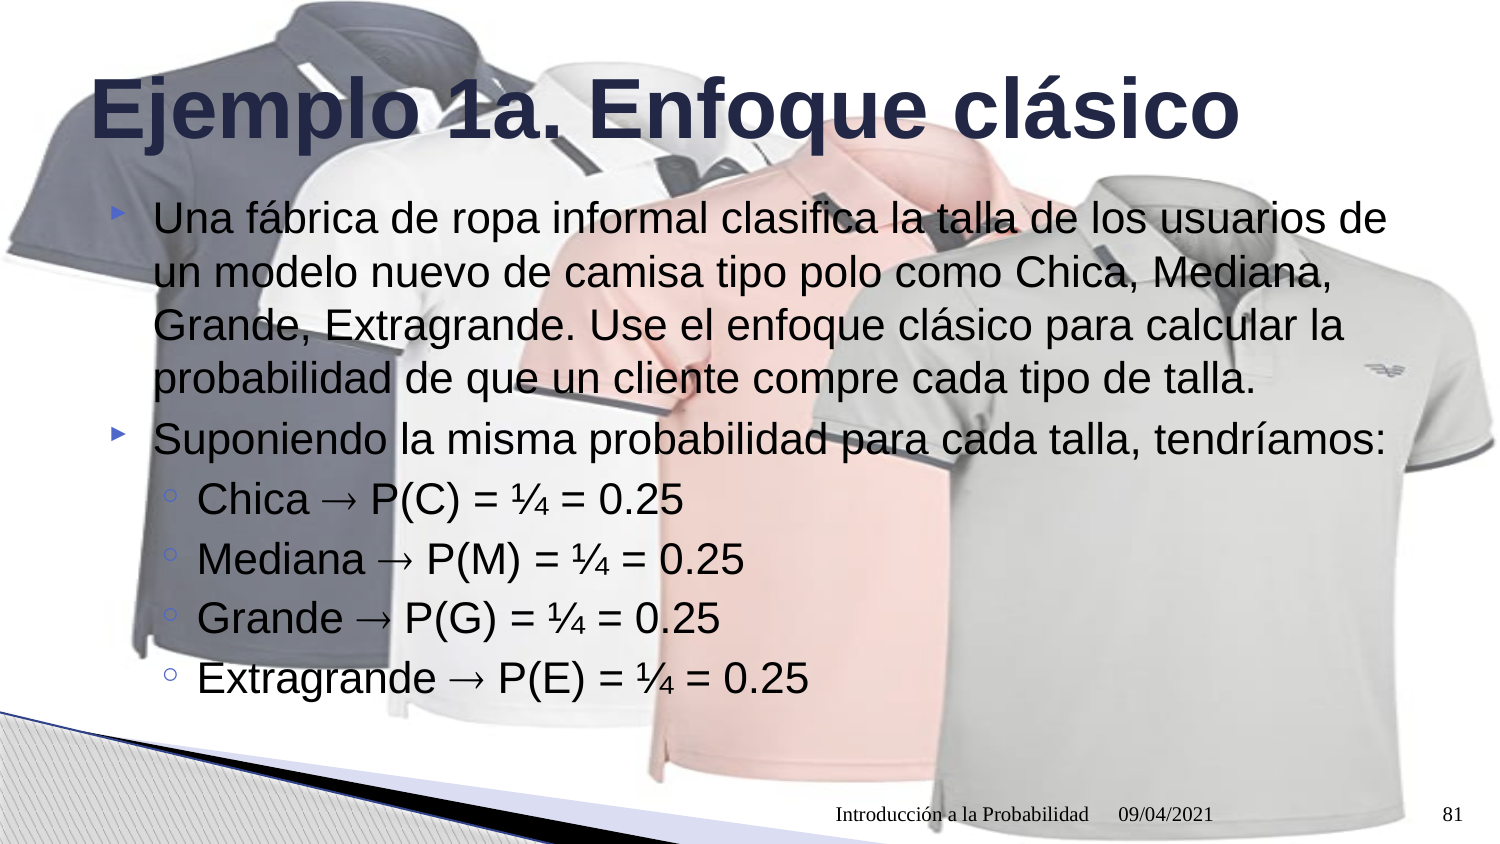

# Ejemplo 1a. Enfoque clásico
Una fábrica de ropa informal clasifica la talla de los usuarios de un modelo nuevo de camisa tipo polo como Chica, Mediana, Grande, Extragrande. Use el enfoque clásico para calcular la probabilidad de que un cliente compre cada tipo de talla.
Suponiendo la misma probabilidad para cada talla, tendríamos:
Chica → P(C) = ¼ = 0.25
Mediana → P(M) = ¼ = 0.25
Grande → P(G) = ¼ = 0.25
Extragrande → P(E) = ¼ = 0.25

Introducción a la Probabilidad
09/04/2021
81